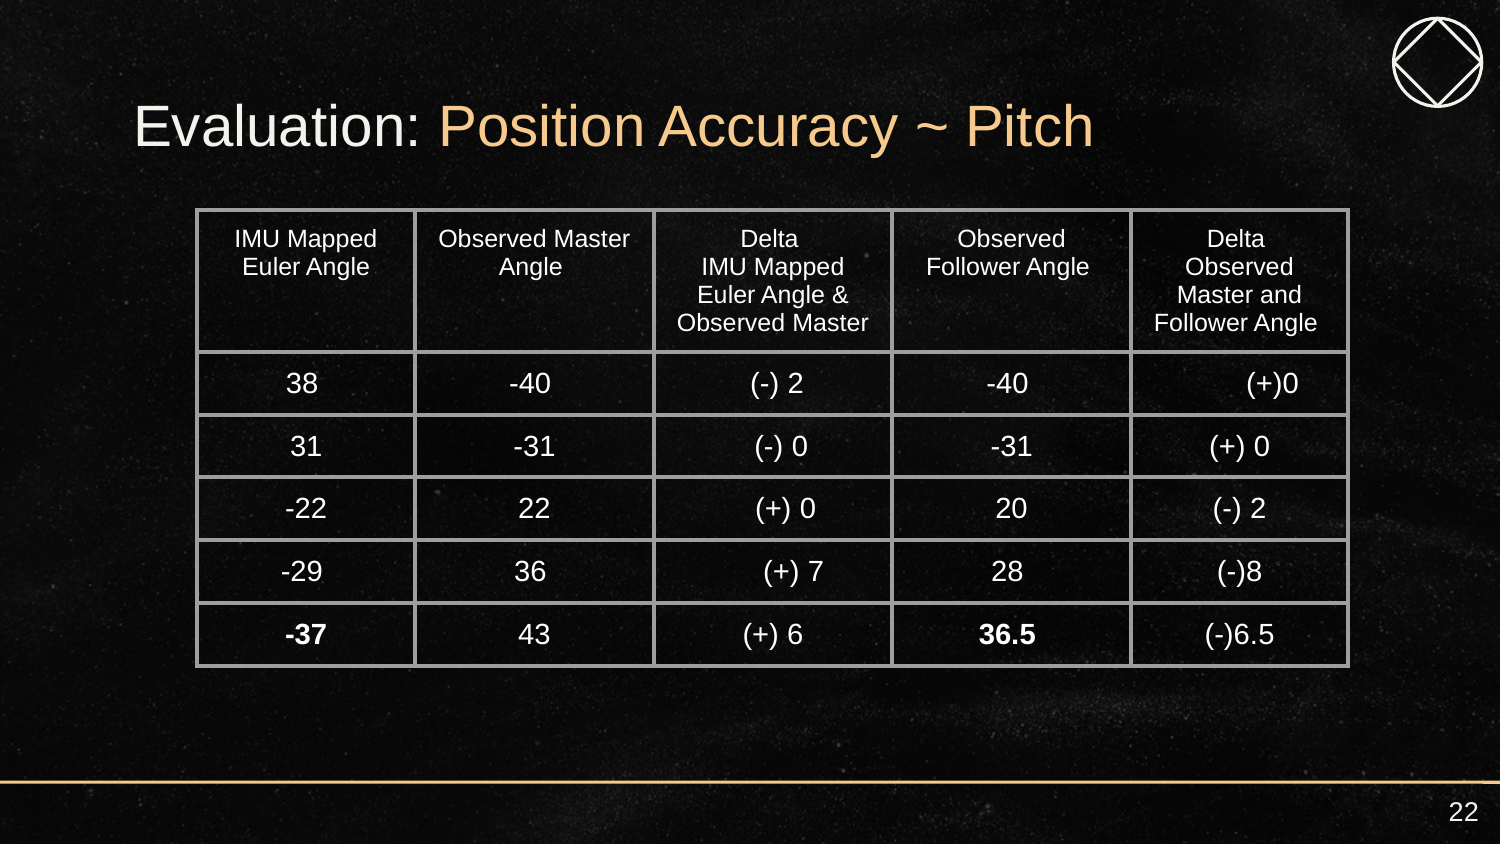

# Evaluation: Position Accuracy ~ Pitch

| IMU Mapped Euler Angle | Observed Master Angle | Delta IMU Mapped Euler Angle & Observed Master | Observed Follower Angle | Delta Observed Master and Follower Angle |
| --- | --- | --- | --- | --- |
| 38 | -40 | (-) 2 | -40 | (+)0 |
| 31 | -31 | (-) 0 | -31 | (+) 0 |
| -22 | 22 | (+) 0 | 20 | (-) 2 |
| -29 | 36 | (+) 7 | 28 | (-)8 |
| -37 | 43 | (+) 6 | 36.5 | (-)6.5 |
22